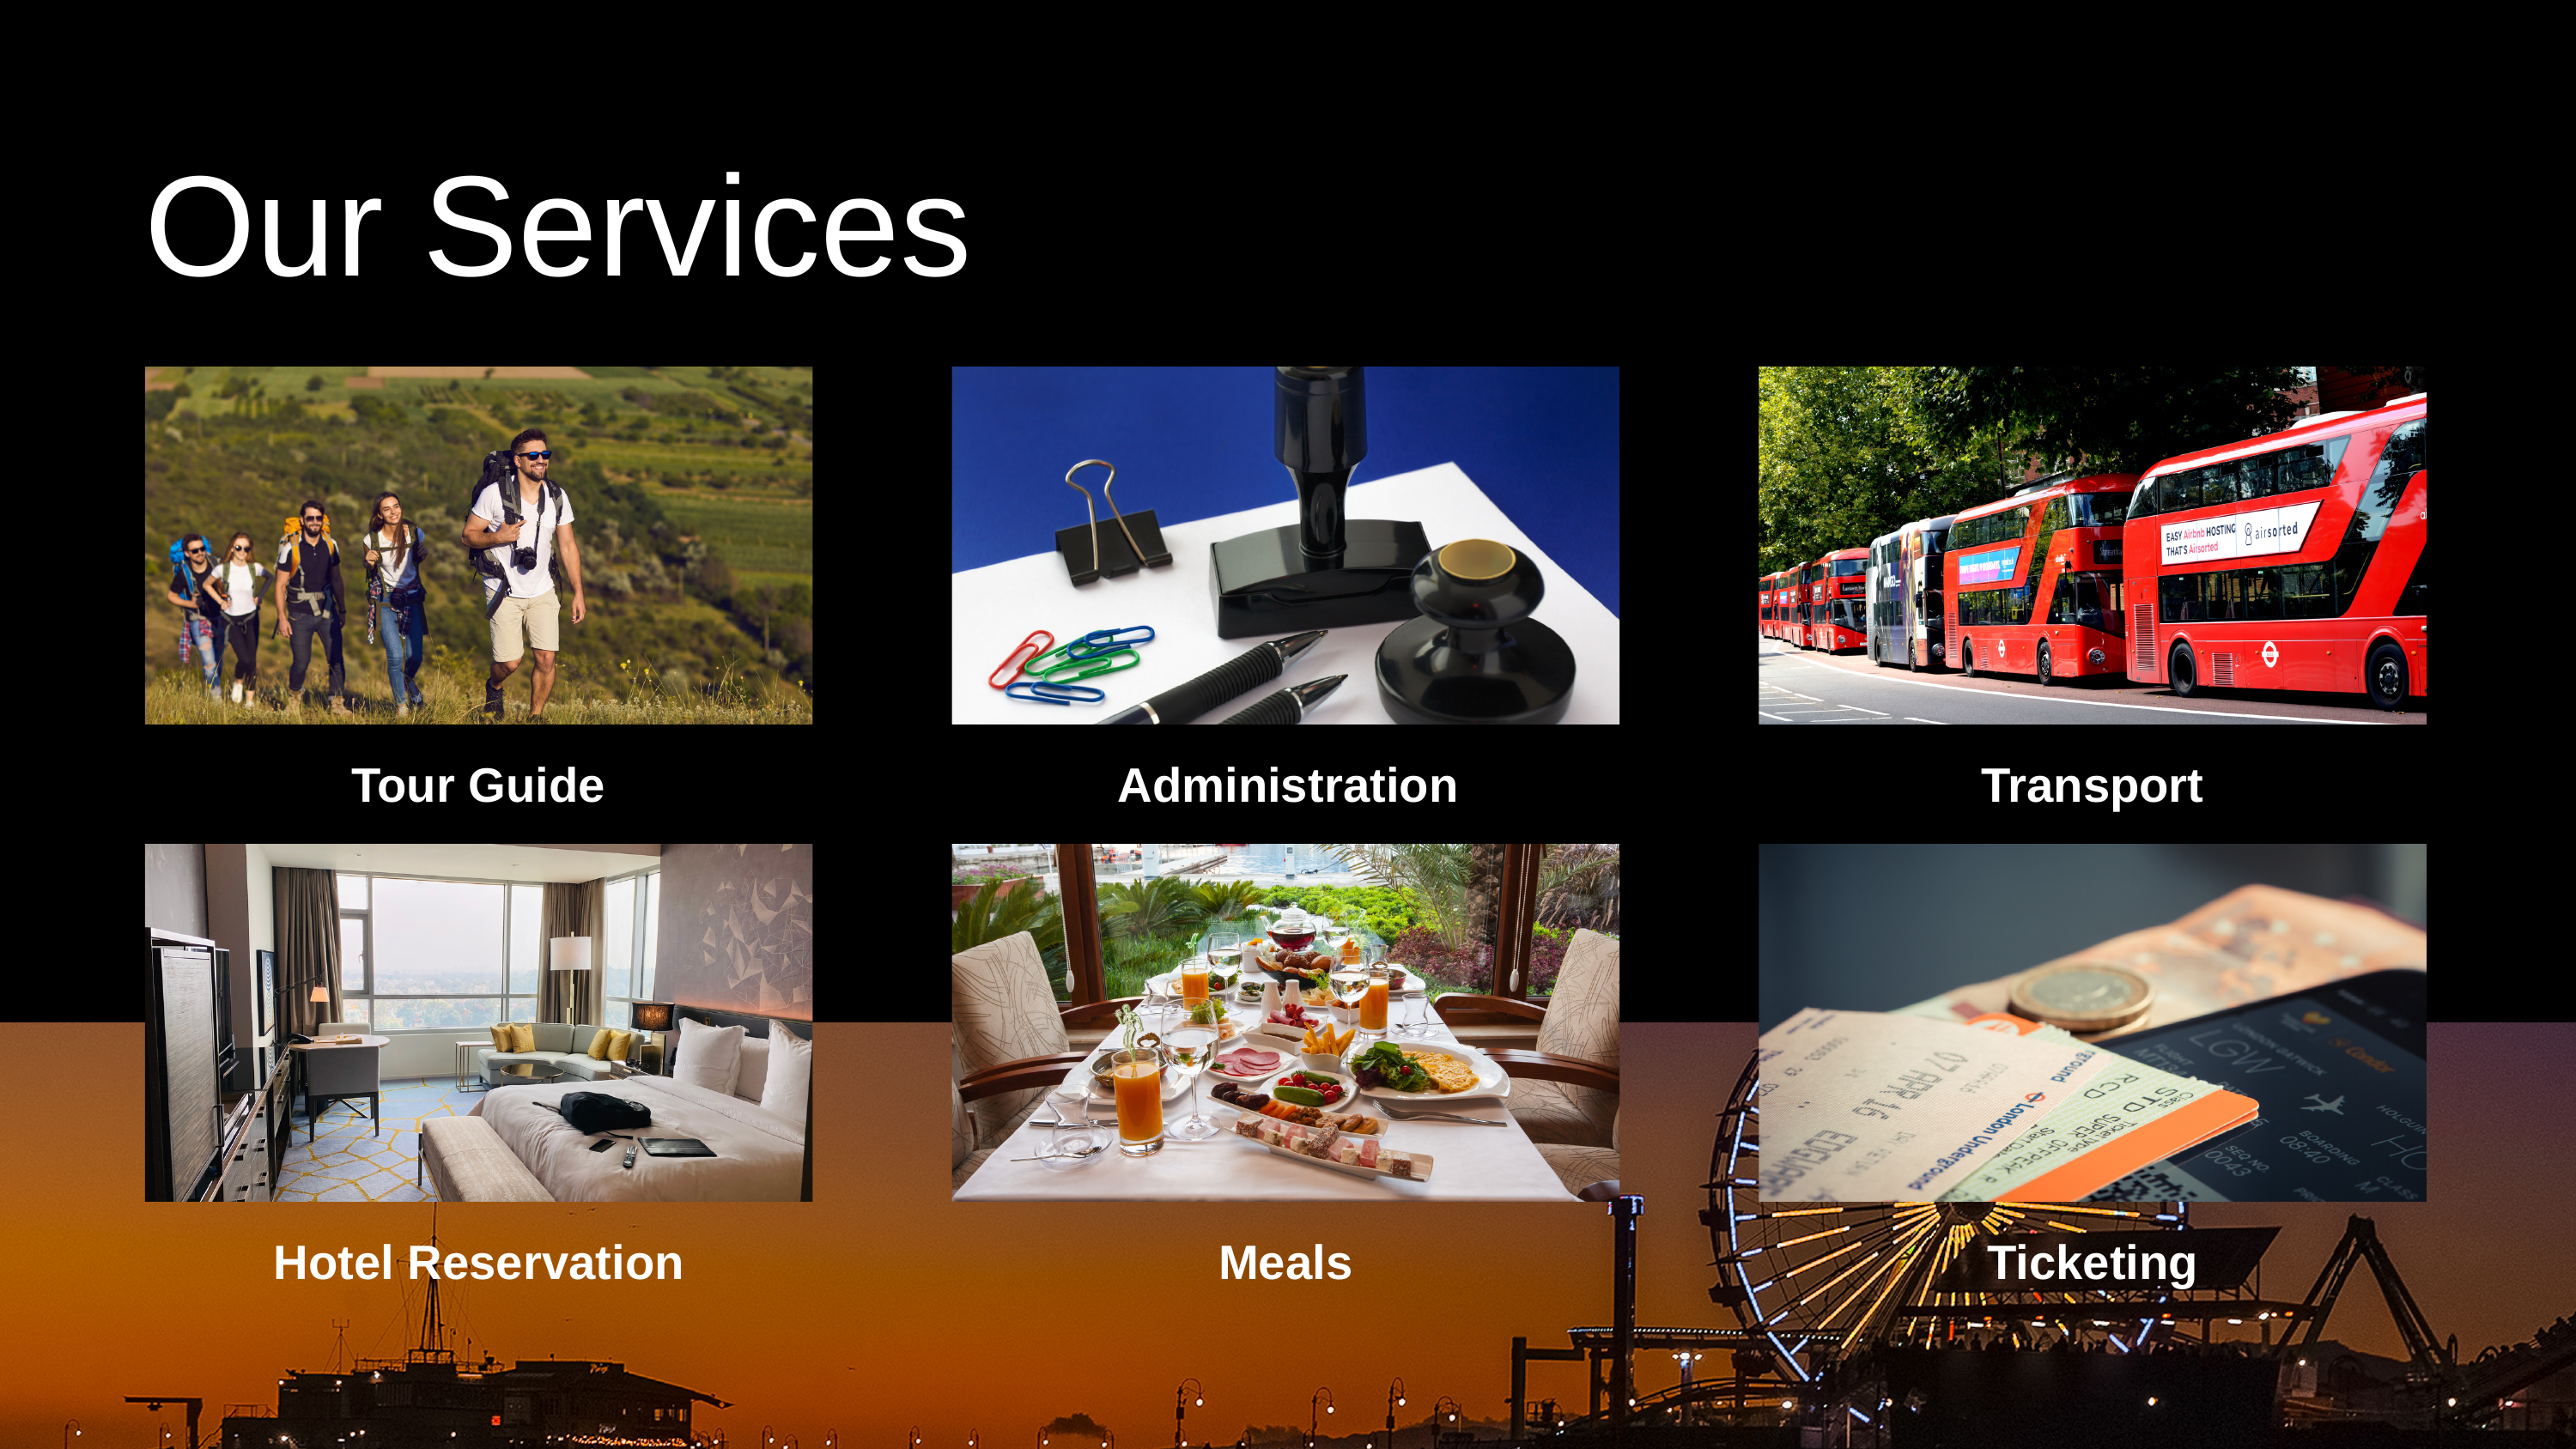

Our Services

Tour Guide
Administration
Transport

Hotel Reservation
Meals
Ticketing